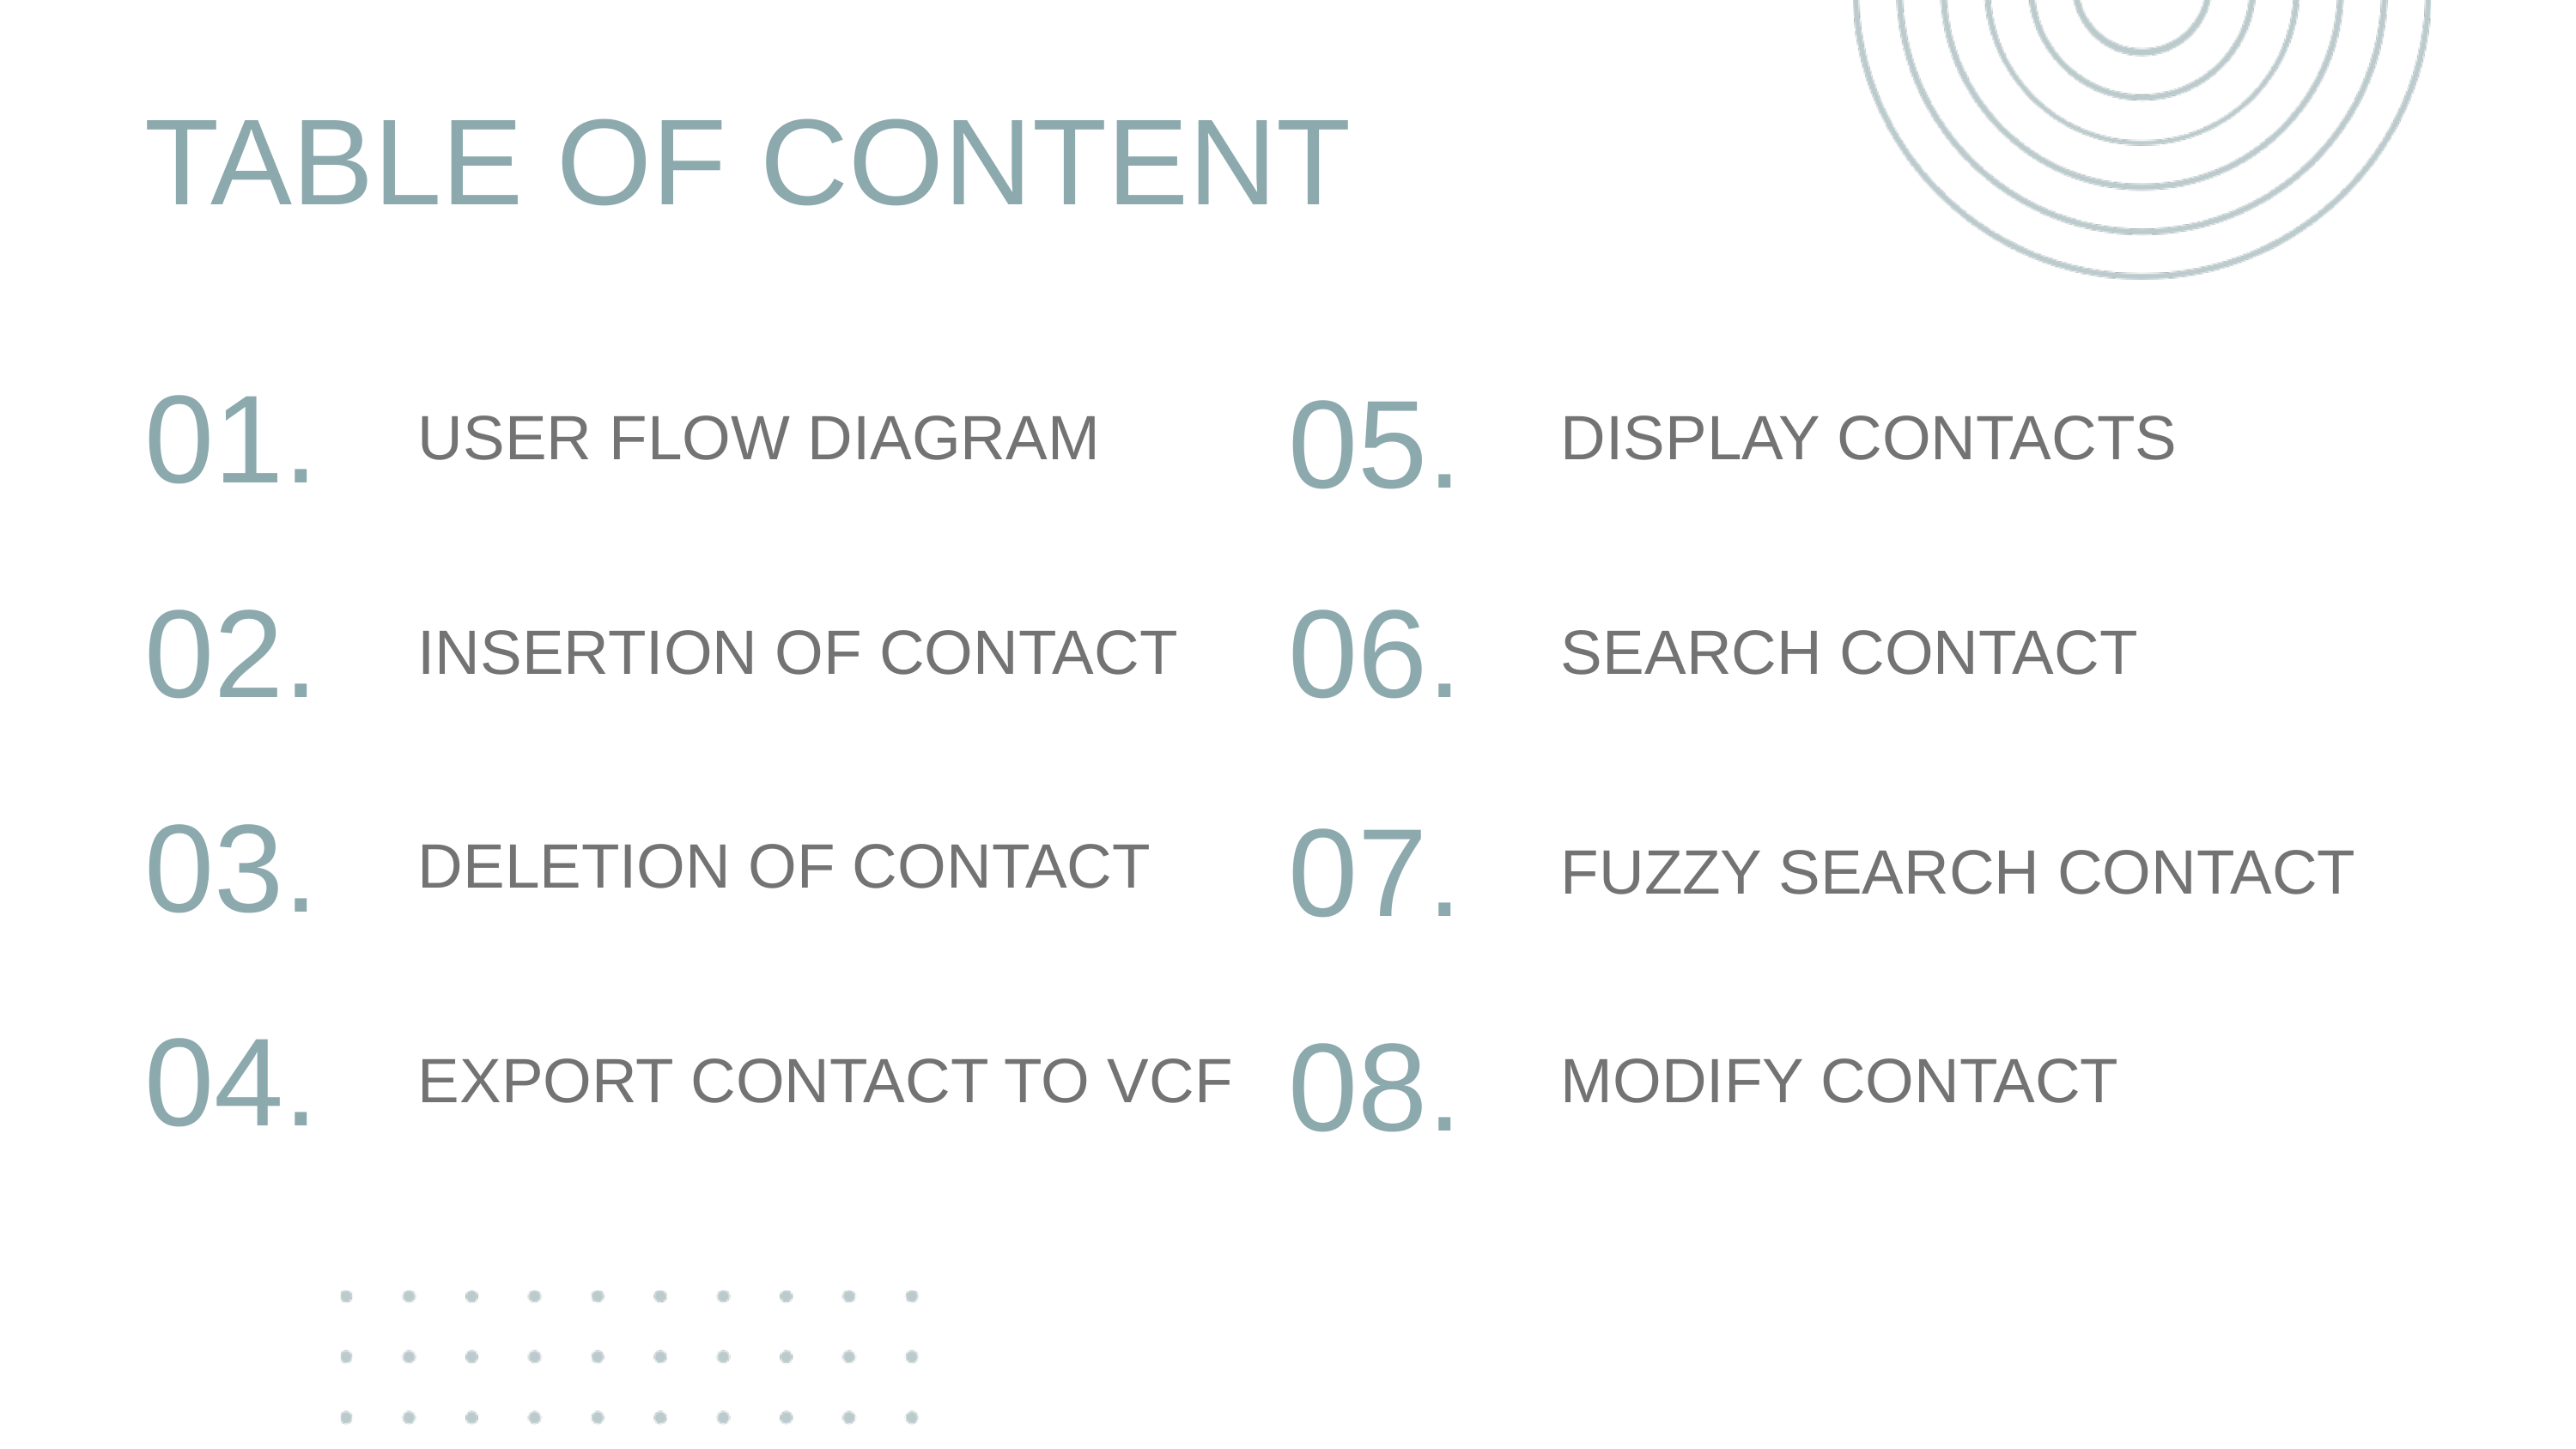

TABLE OF CONTENT
01.
05.
USER FLOW DIAGRAM
DISPLAY CONTACTS
02.
06.
INSERTION OF CONTACT
SEARCH CONTACT
03.
07.
DELETION OF CONTACT
FUZZY SEARCH CONTACT
04.
08.
EXPORT CONTACT TO VCF
MODIFY CONTACT